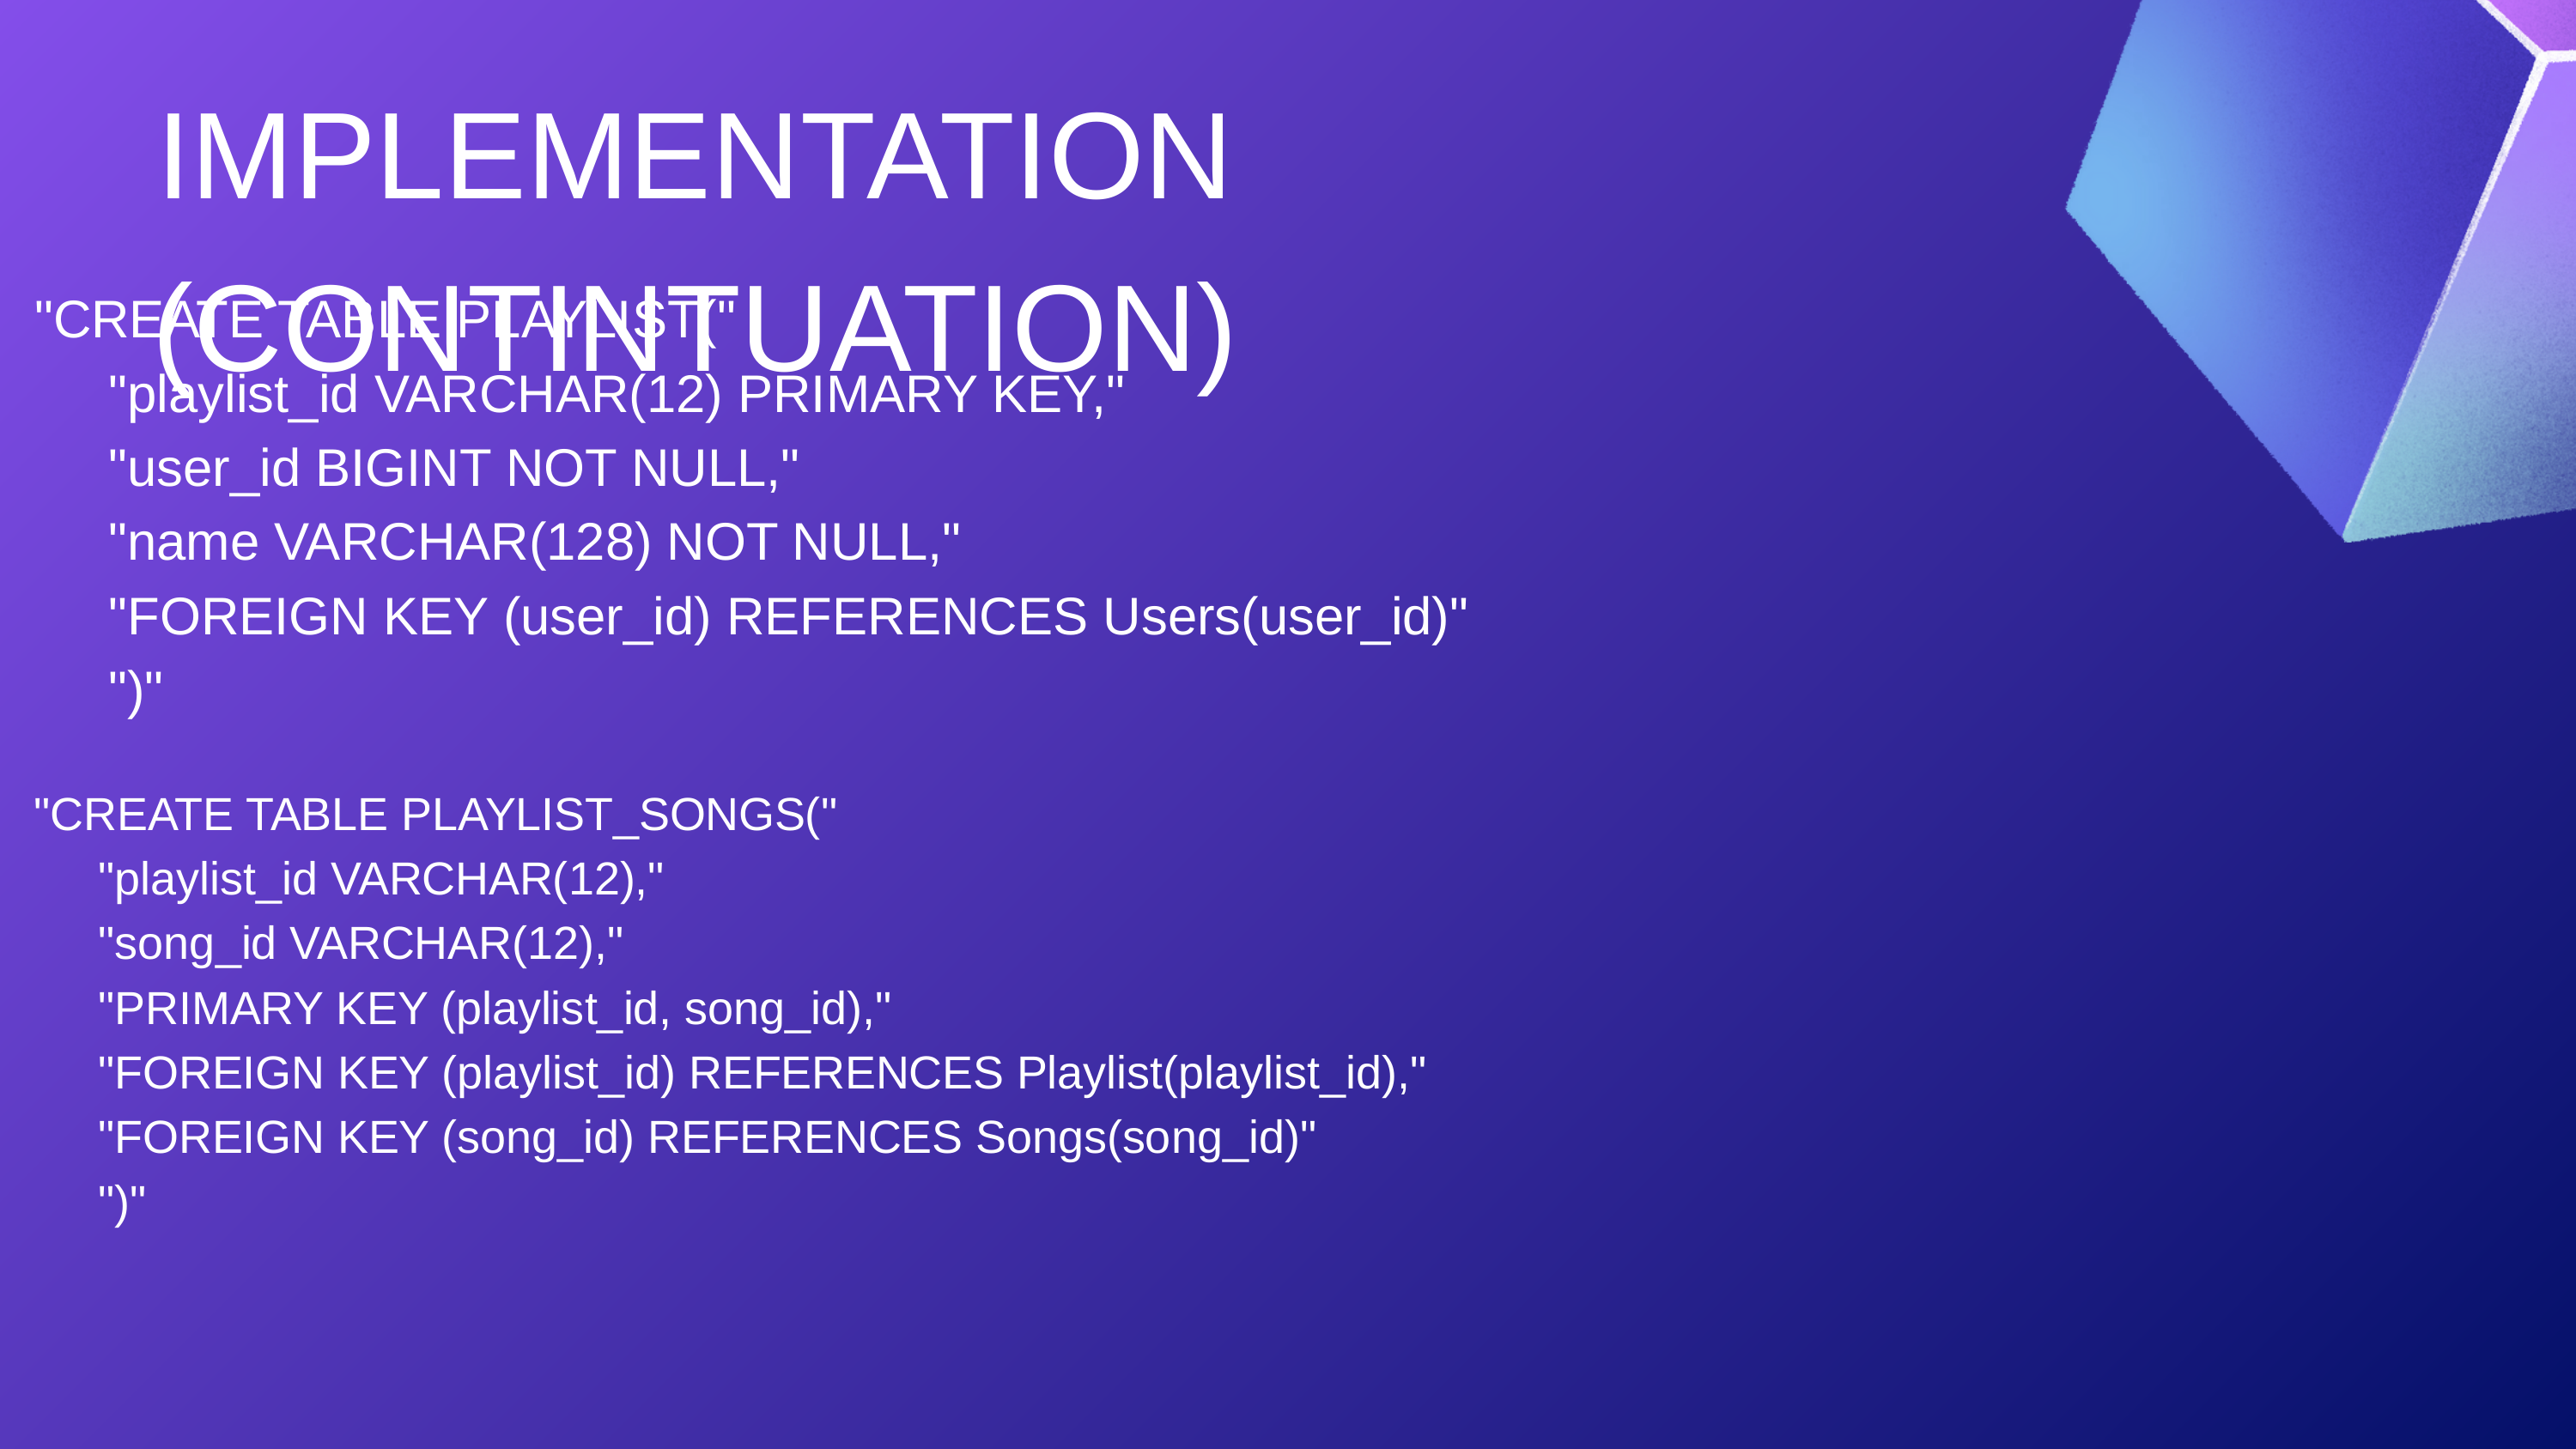

IMPLEMENTATION (CONTINTUATION)
"CREATE TABLE PLAYLIST("
     "playlist_id VARCHAR(12) PRIMARY KEY,"
     "user_id BIGINT NOT NULL,"
     "name VARCHAR(128) NOT NULL,"
     "FOREIGN KEY (user_id) REFERENCES Users(user_id)"
     ")"

"CREATE TABLE PLAYLIST_SONGS("
     "playlist_id VARCHAR(12),"
     "song_id VARCHAR(12),"
     "PRIMARY KEY (playlist_id, song_id),"
     "FOREIGN KEY (playlist_id) REFERENCES Playlist(playlist_id),"
     "FOREIGN KEY (song_id) REFERENCES Songs(song_id)"
     ")"